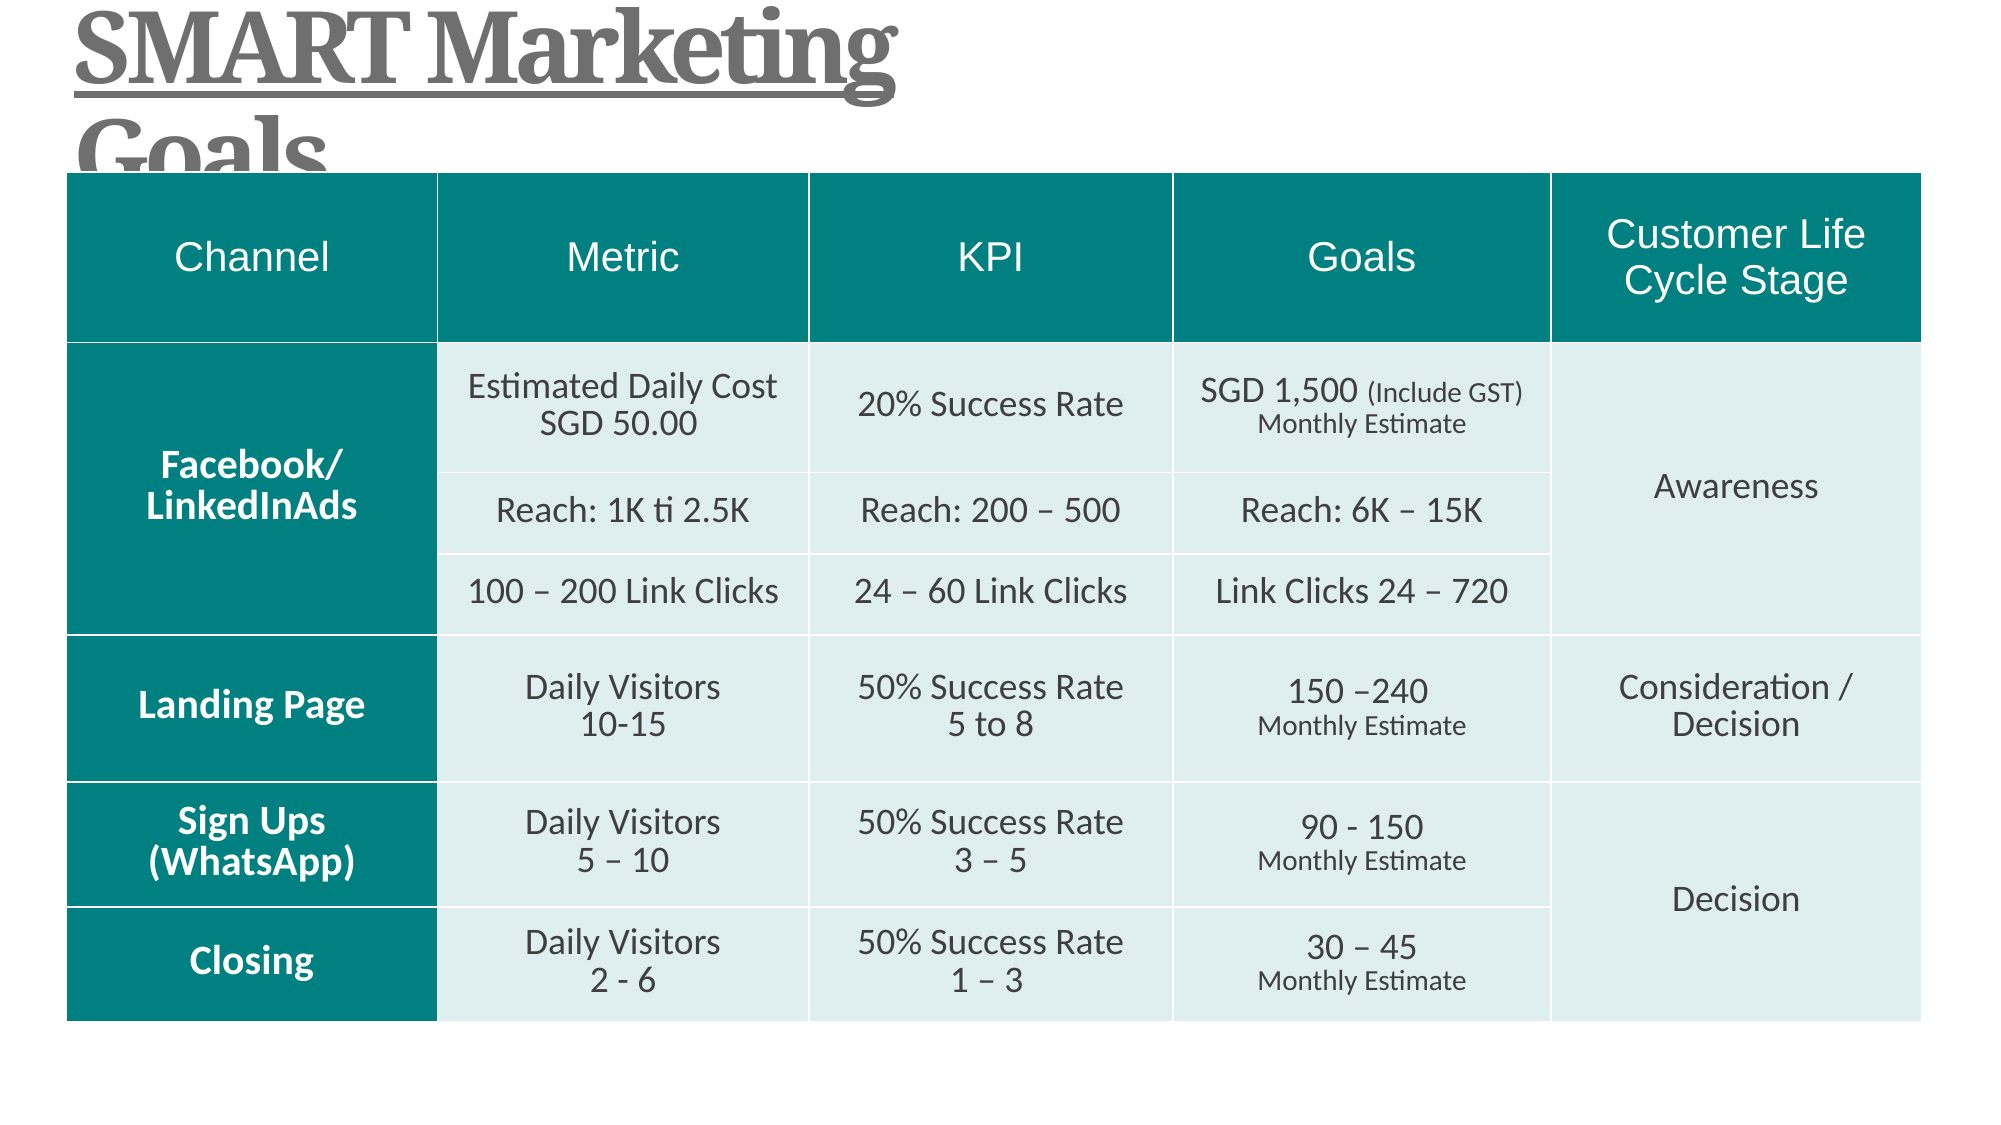

SMART Marketing Goals
| Channel | Metric | KPI | Goals | Customer Life Cycle Stage |
| --- | --- | --- | --- | --- |
| Facebook/LinkedInAds | Estimated Daily Cost SGD 50.00 | 20% Success Rate | SGD 1,500 (Include GST) Monthly Estimate | Awareness |
|  | Reach: 1K ti 2.5K | Reach: 200 – 500 | Reach: 6K – 15K |  |
|  | 100 – 200 Link Clicks | 24 – 60 Link Clicks | Link Clicks 24 – 720 |  |
| Landing Page | Daily Visitors 10-15 | 50% Success Rate 5 to 8 | 150 –240 Monthly Estimate | Consideration / Decision |
| Sign Ups (WhatsApp) | Daily Visitors 5 – 10 | 50% Success Rate 3 – 5 | 90 - 150 Monthly Estimate | Decision |
| Closing | Daily Visitors 2 - 6 | 50% Success Rate 1 – 3 | 30 – 45 Monthly Estimate |  |